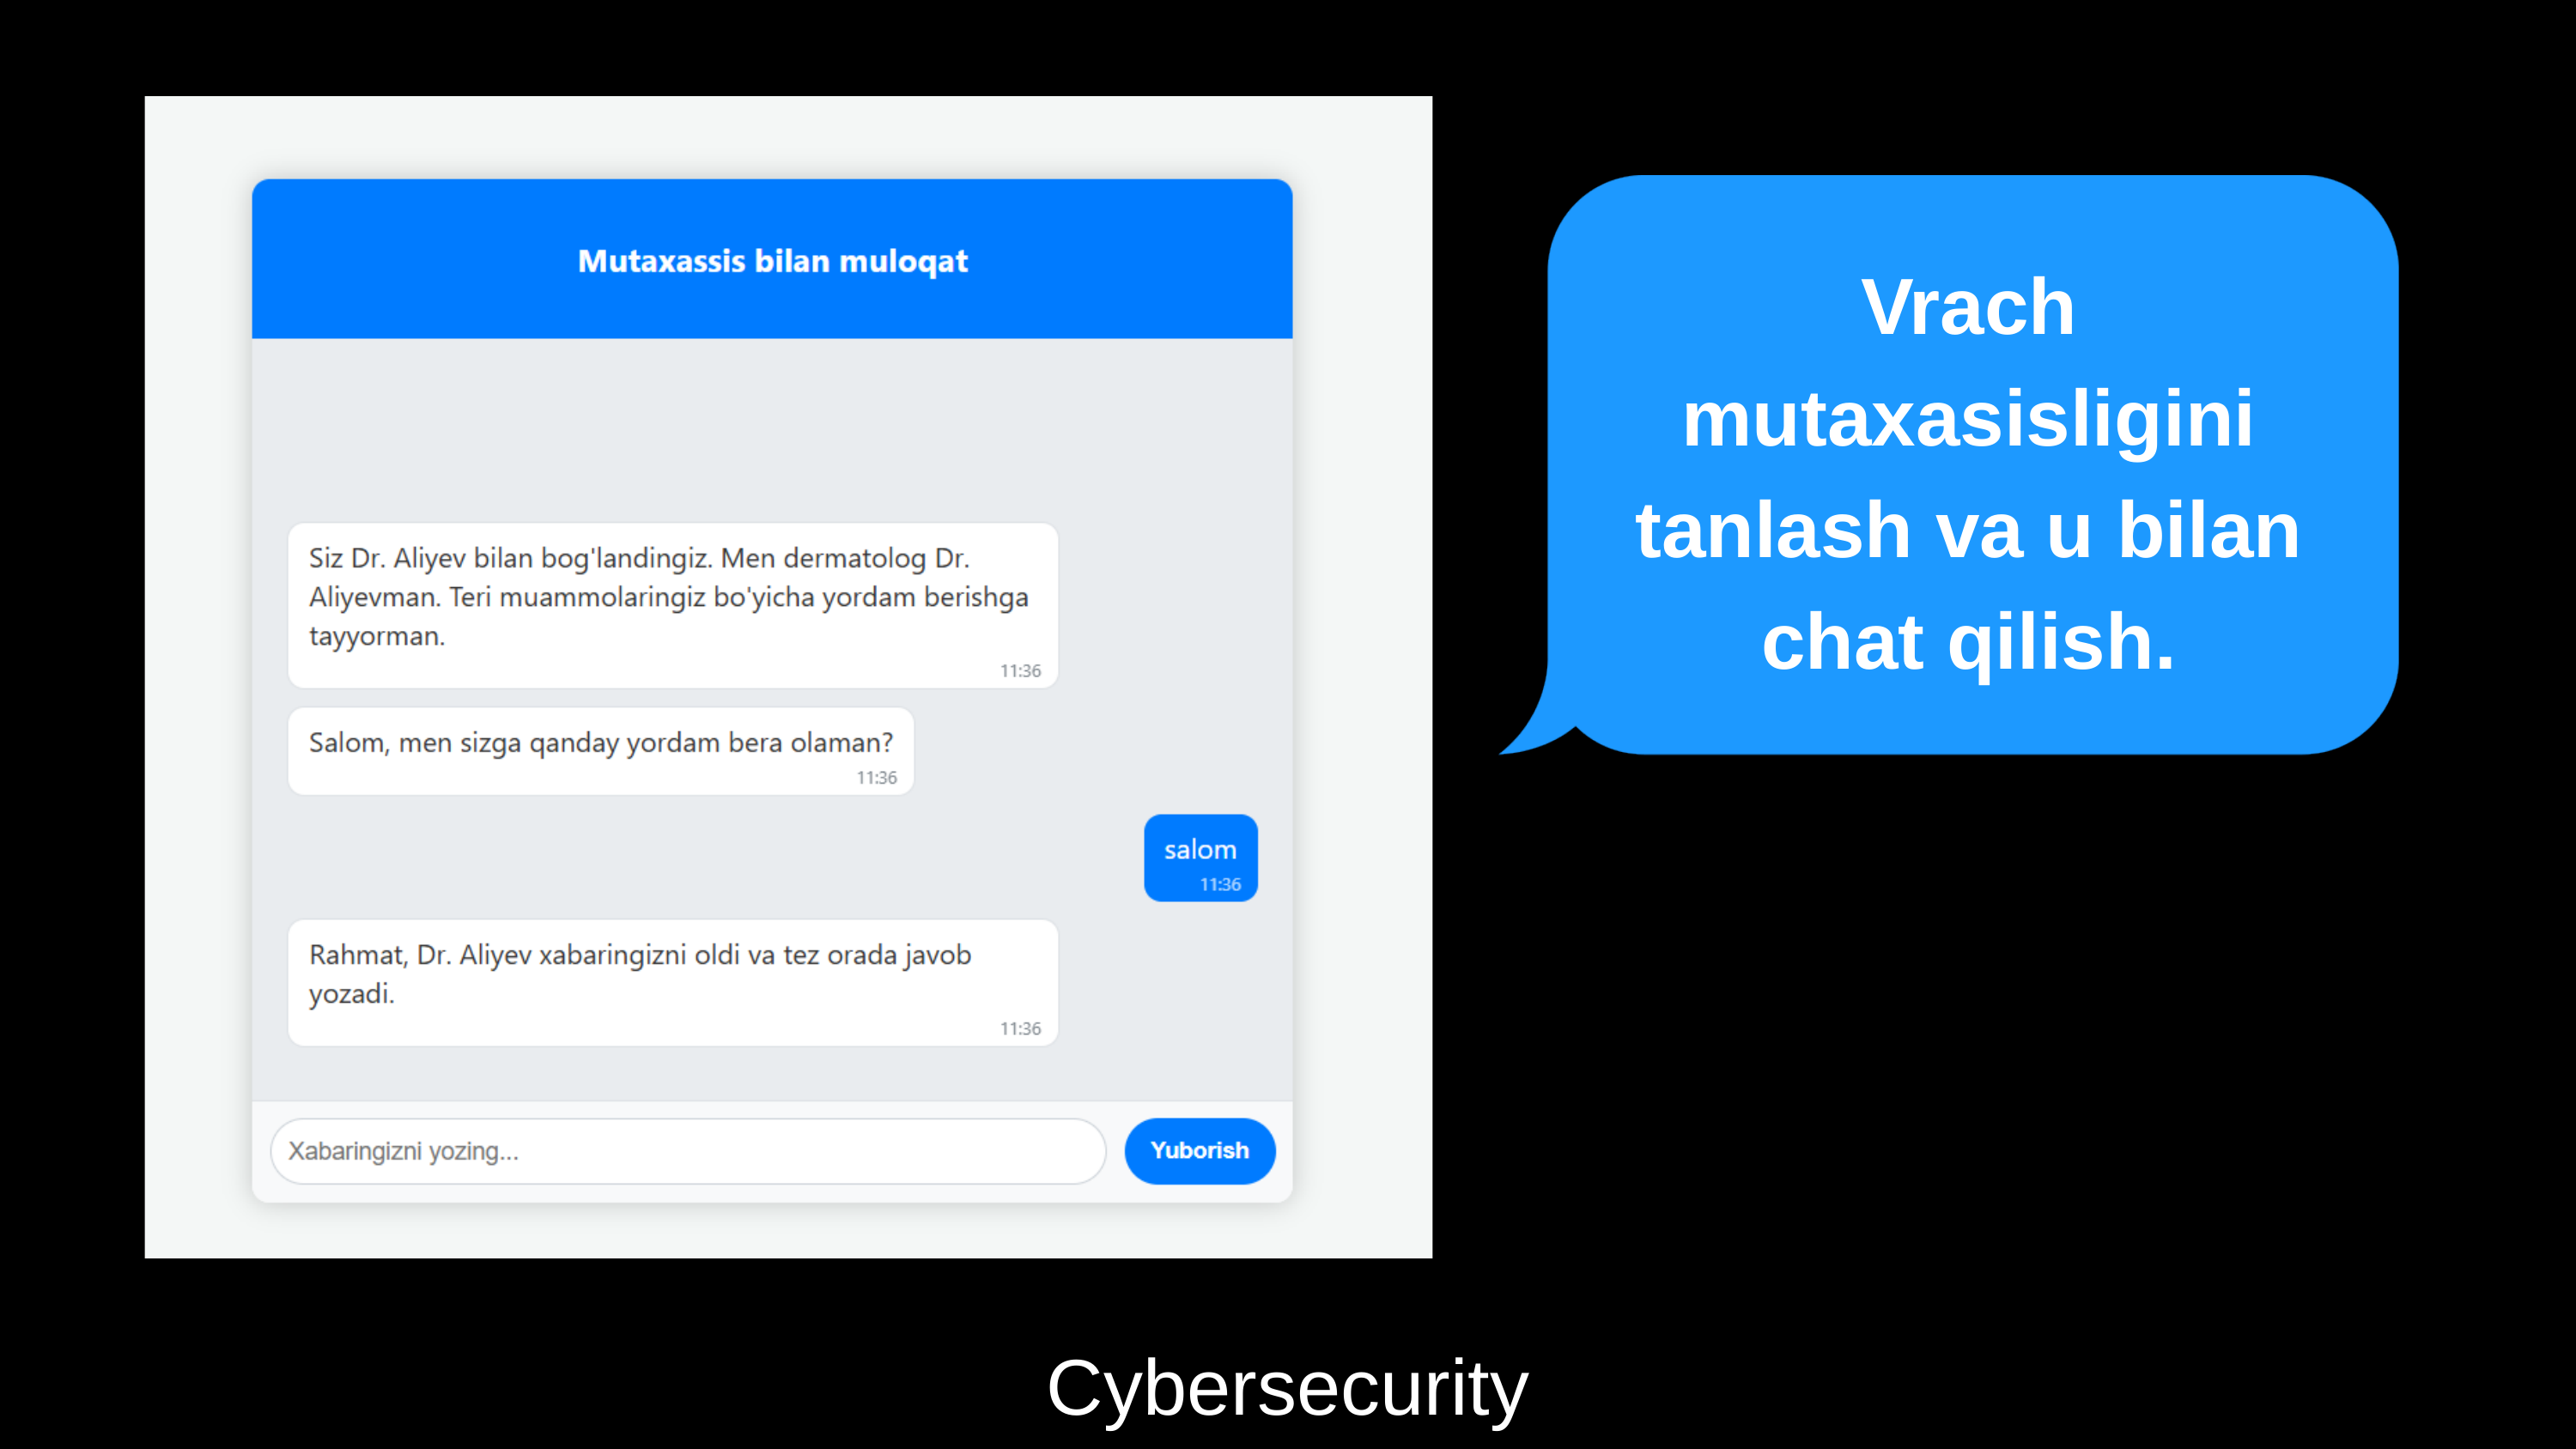

Vrach mutaxasisligini tanlash va u bilan chat qilish.
Cybersecurity